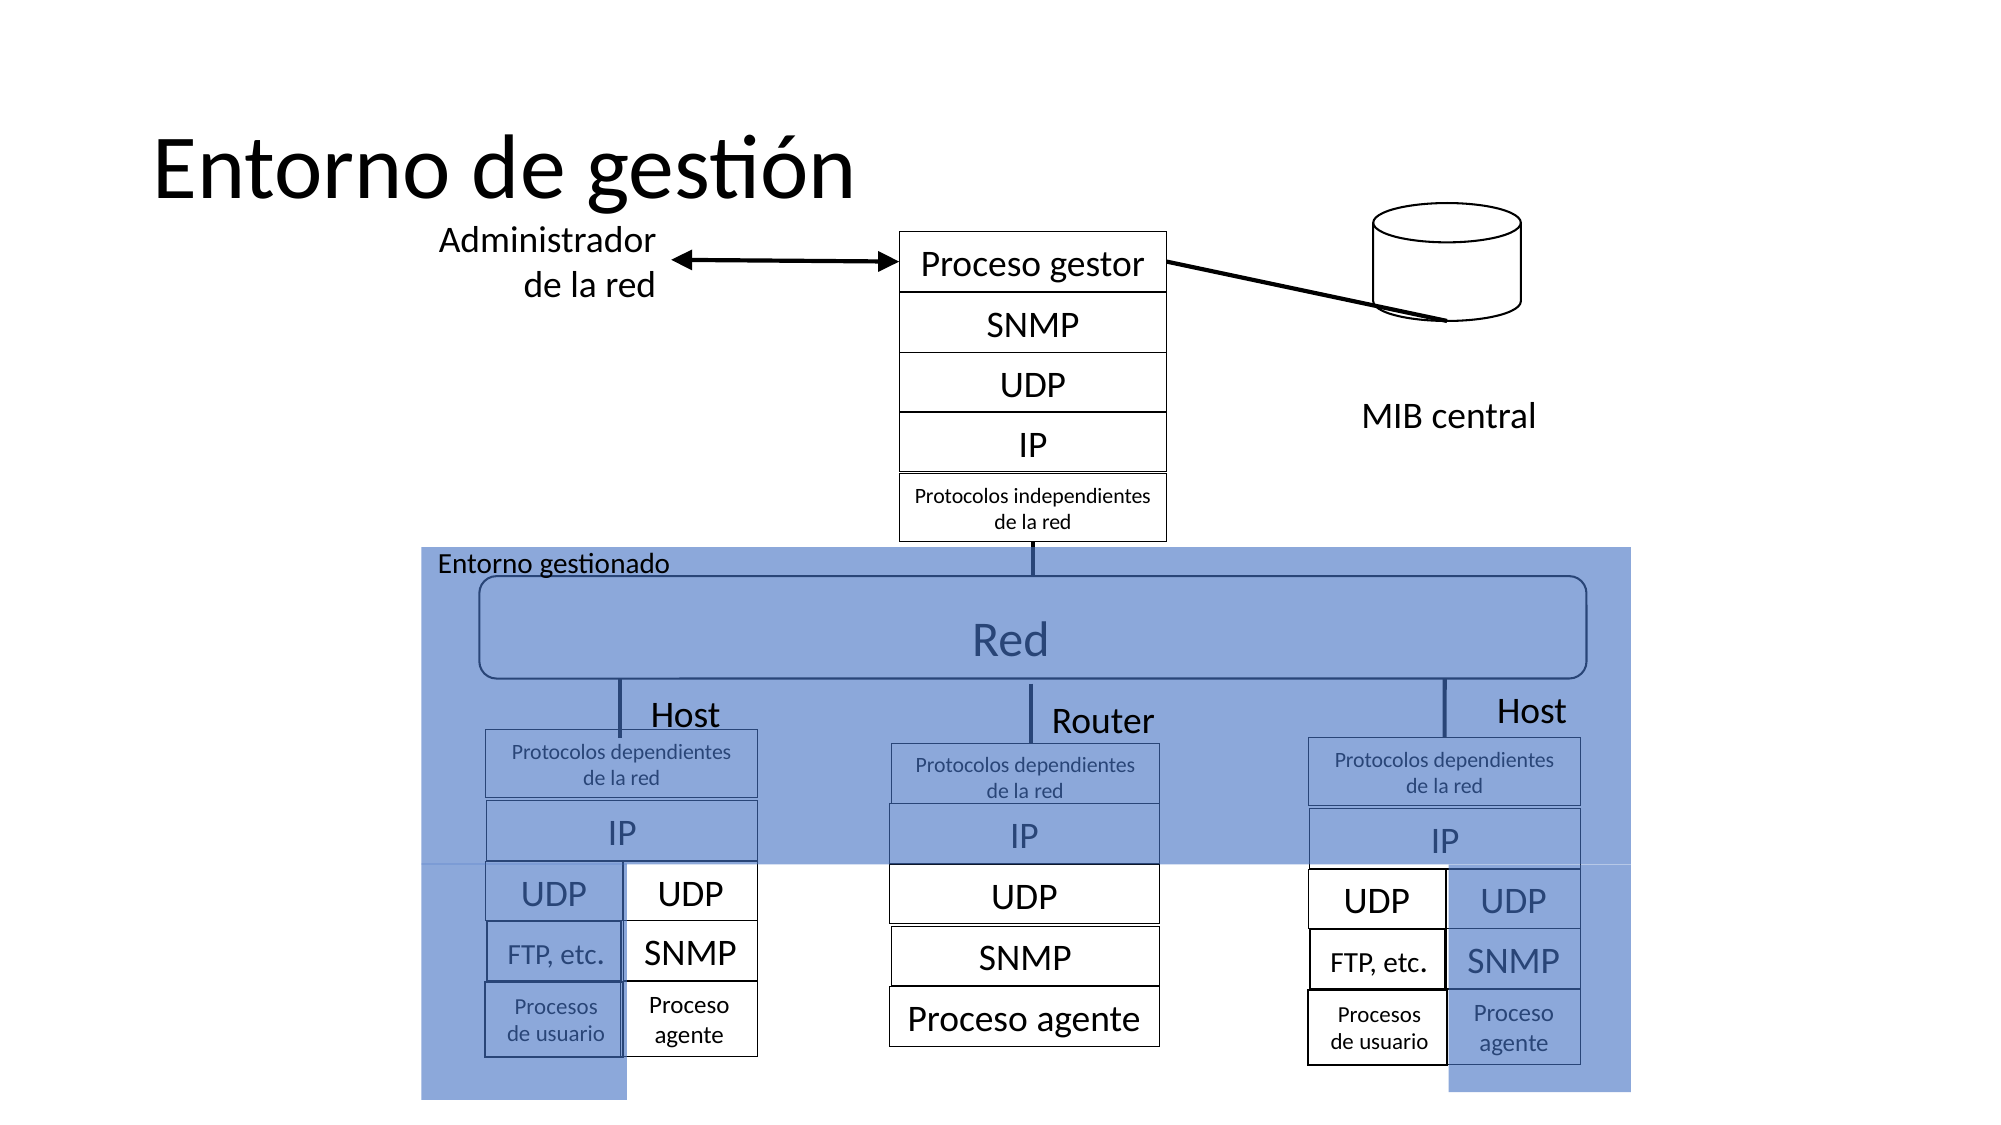

# Entorno de gestión

Administrador de la red
Proceso gestor
SNMP
UDP
MIB central
IP
Protocolos independientes de la red
Entorno gestionado

Red
Host
Host
Router
Protocolos dependientes de la red
Protocolos dependientes de la red
Protocolos dependientes de la red
IP
IP
IP
UDP
UDP

UDP

UDP
UDP

SNMP
FTP, etc.
SNMP

SNMP
FTP, etc.
Proceso agente

Procesos de usuario
Proceso agente
Proceso agente

Procesos de usuario